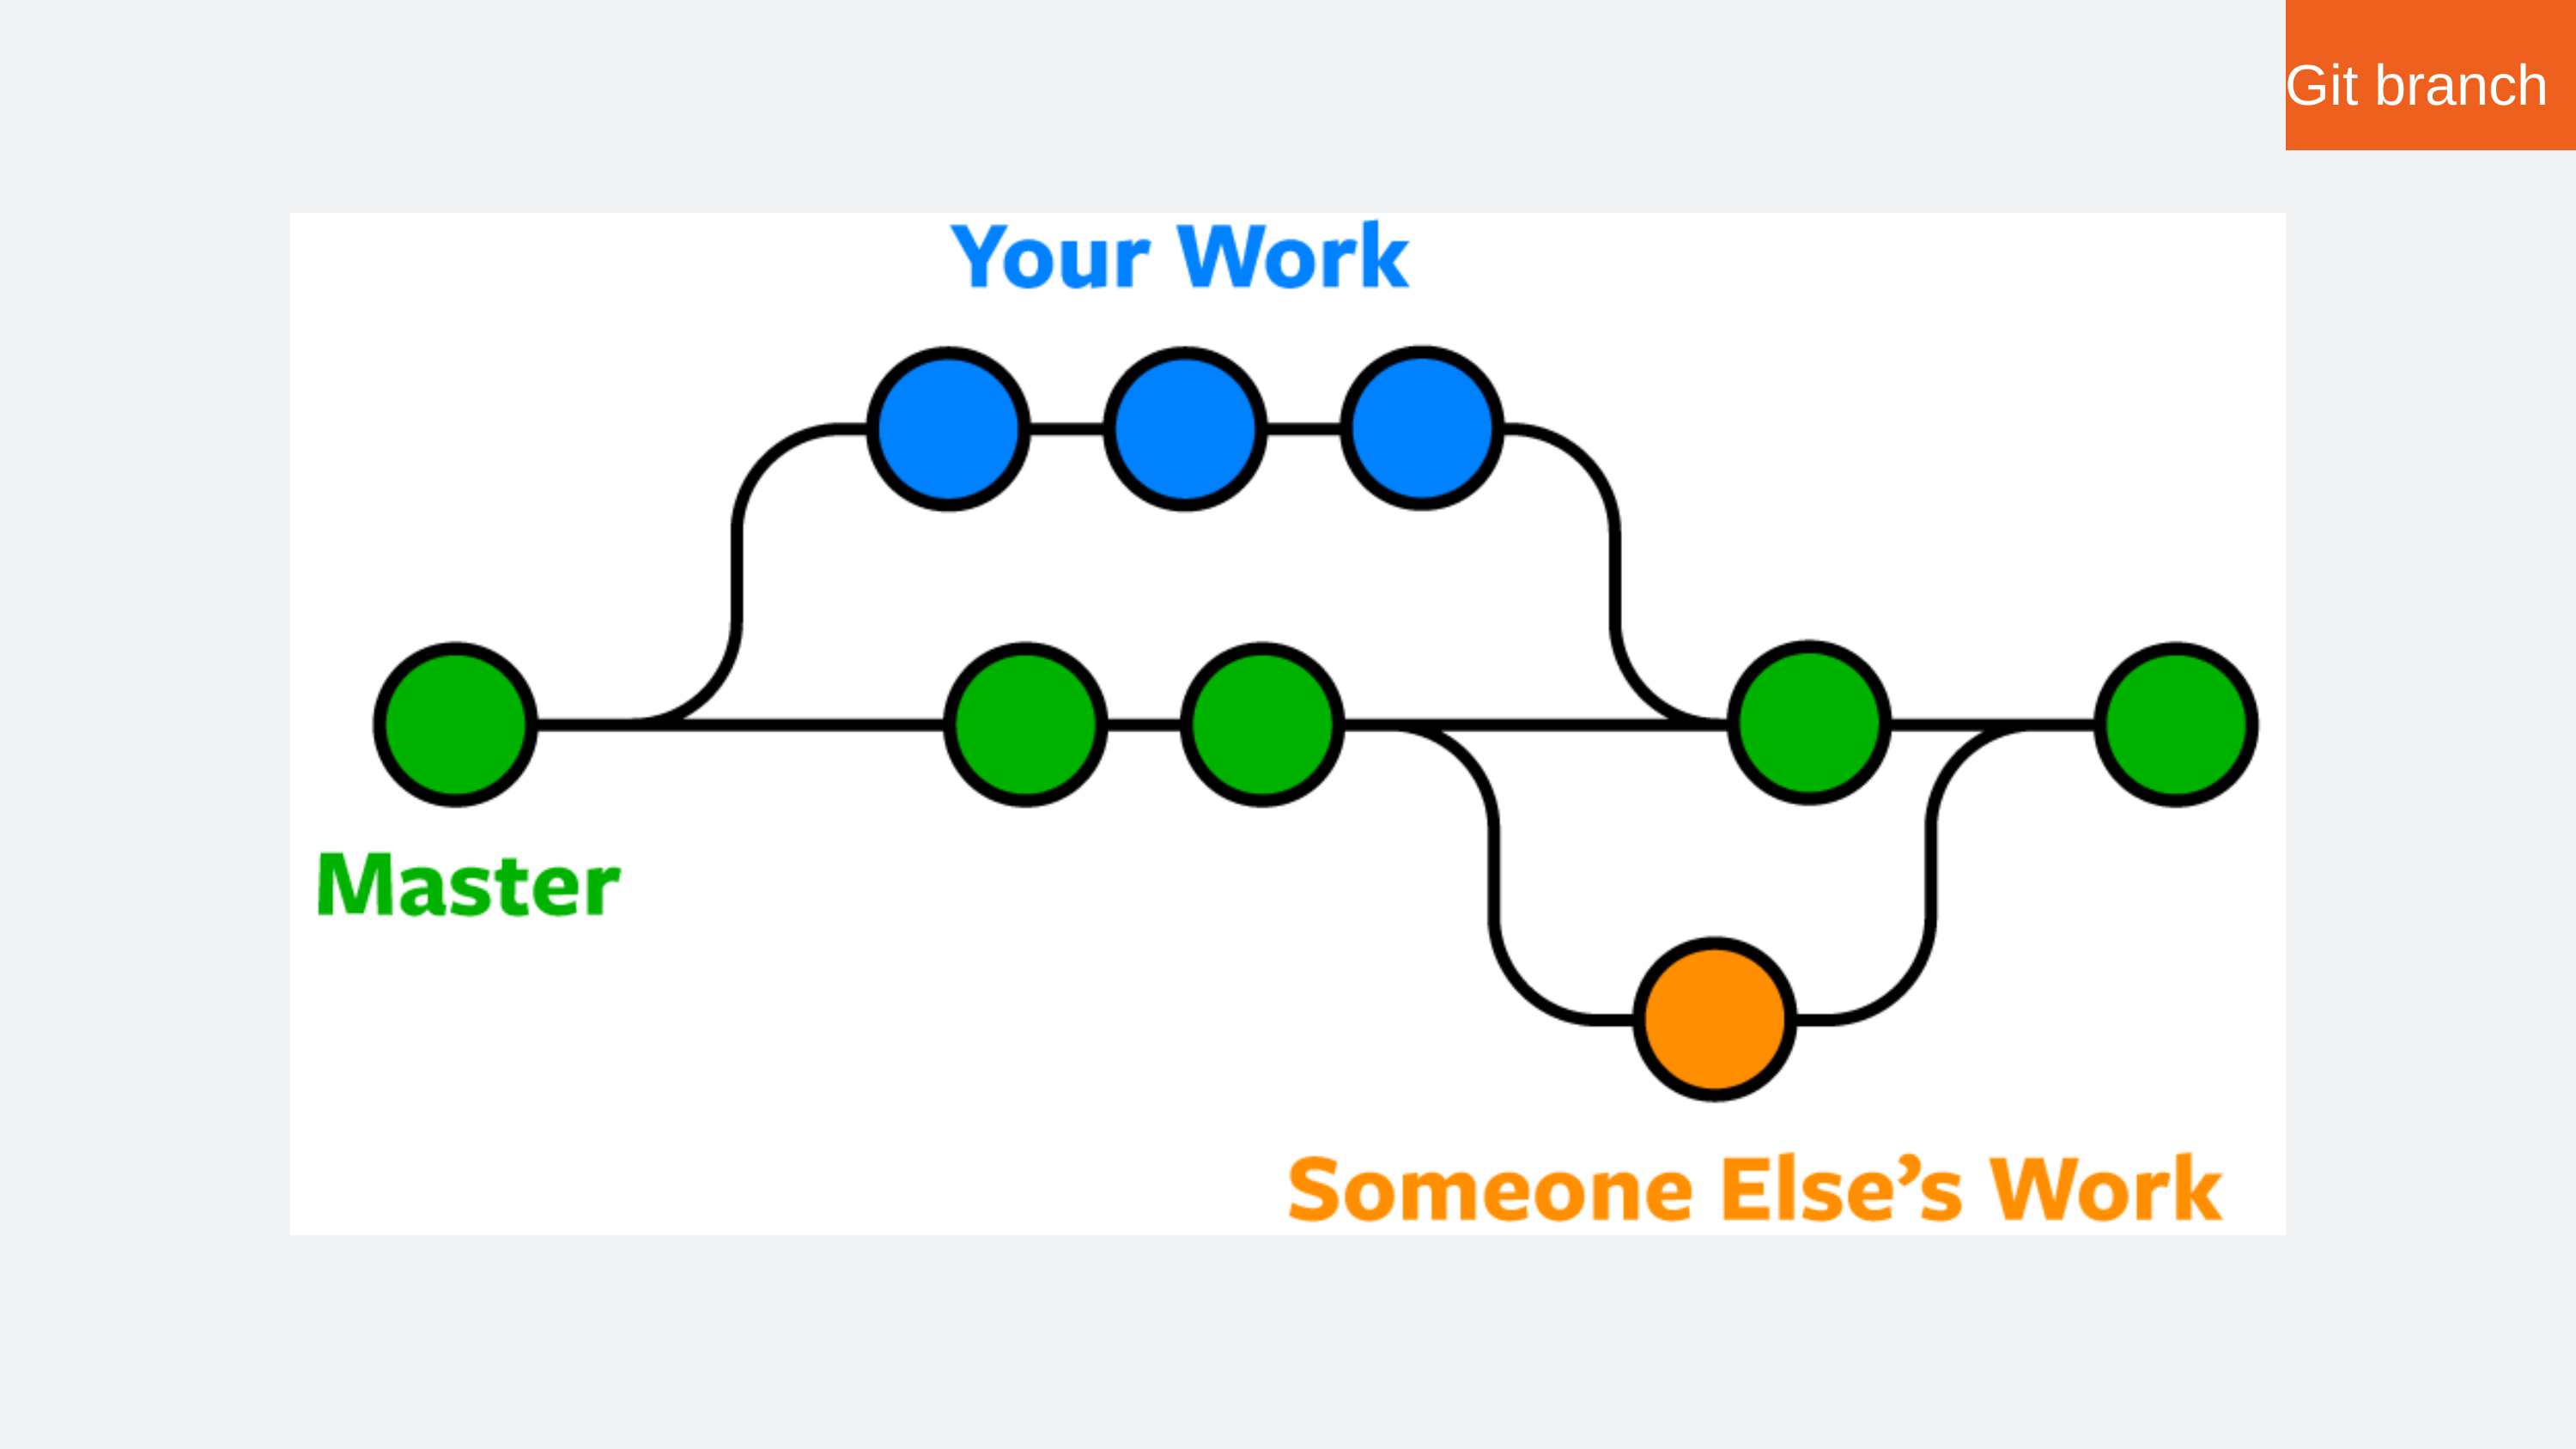

| Git branch |
| --- |